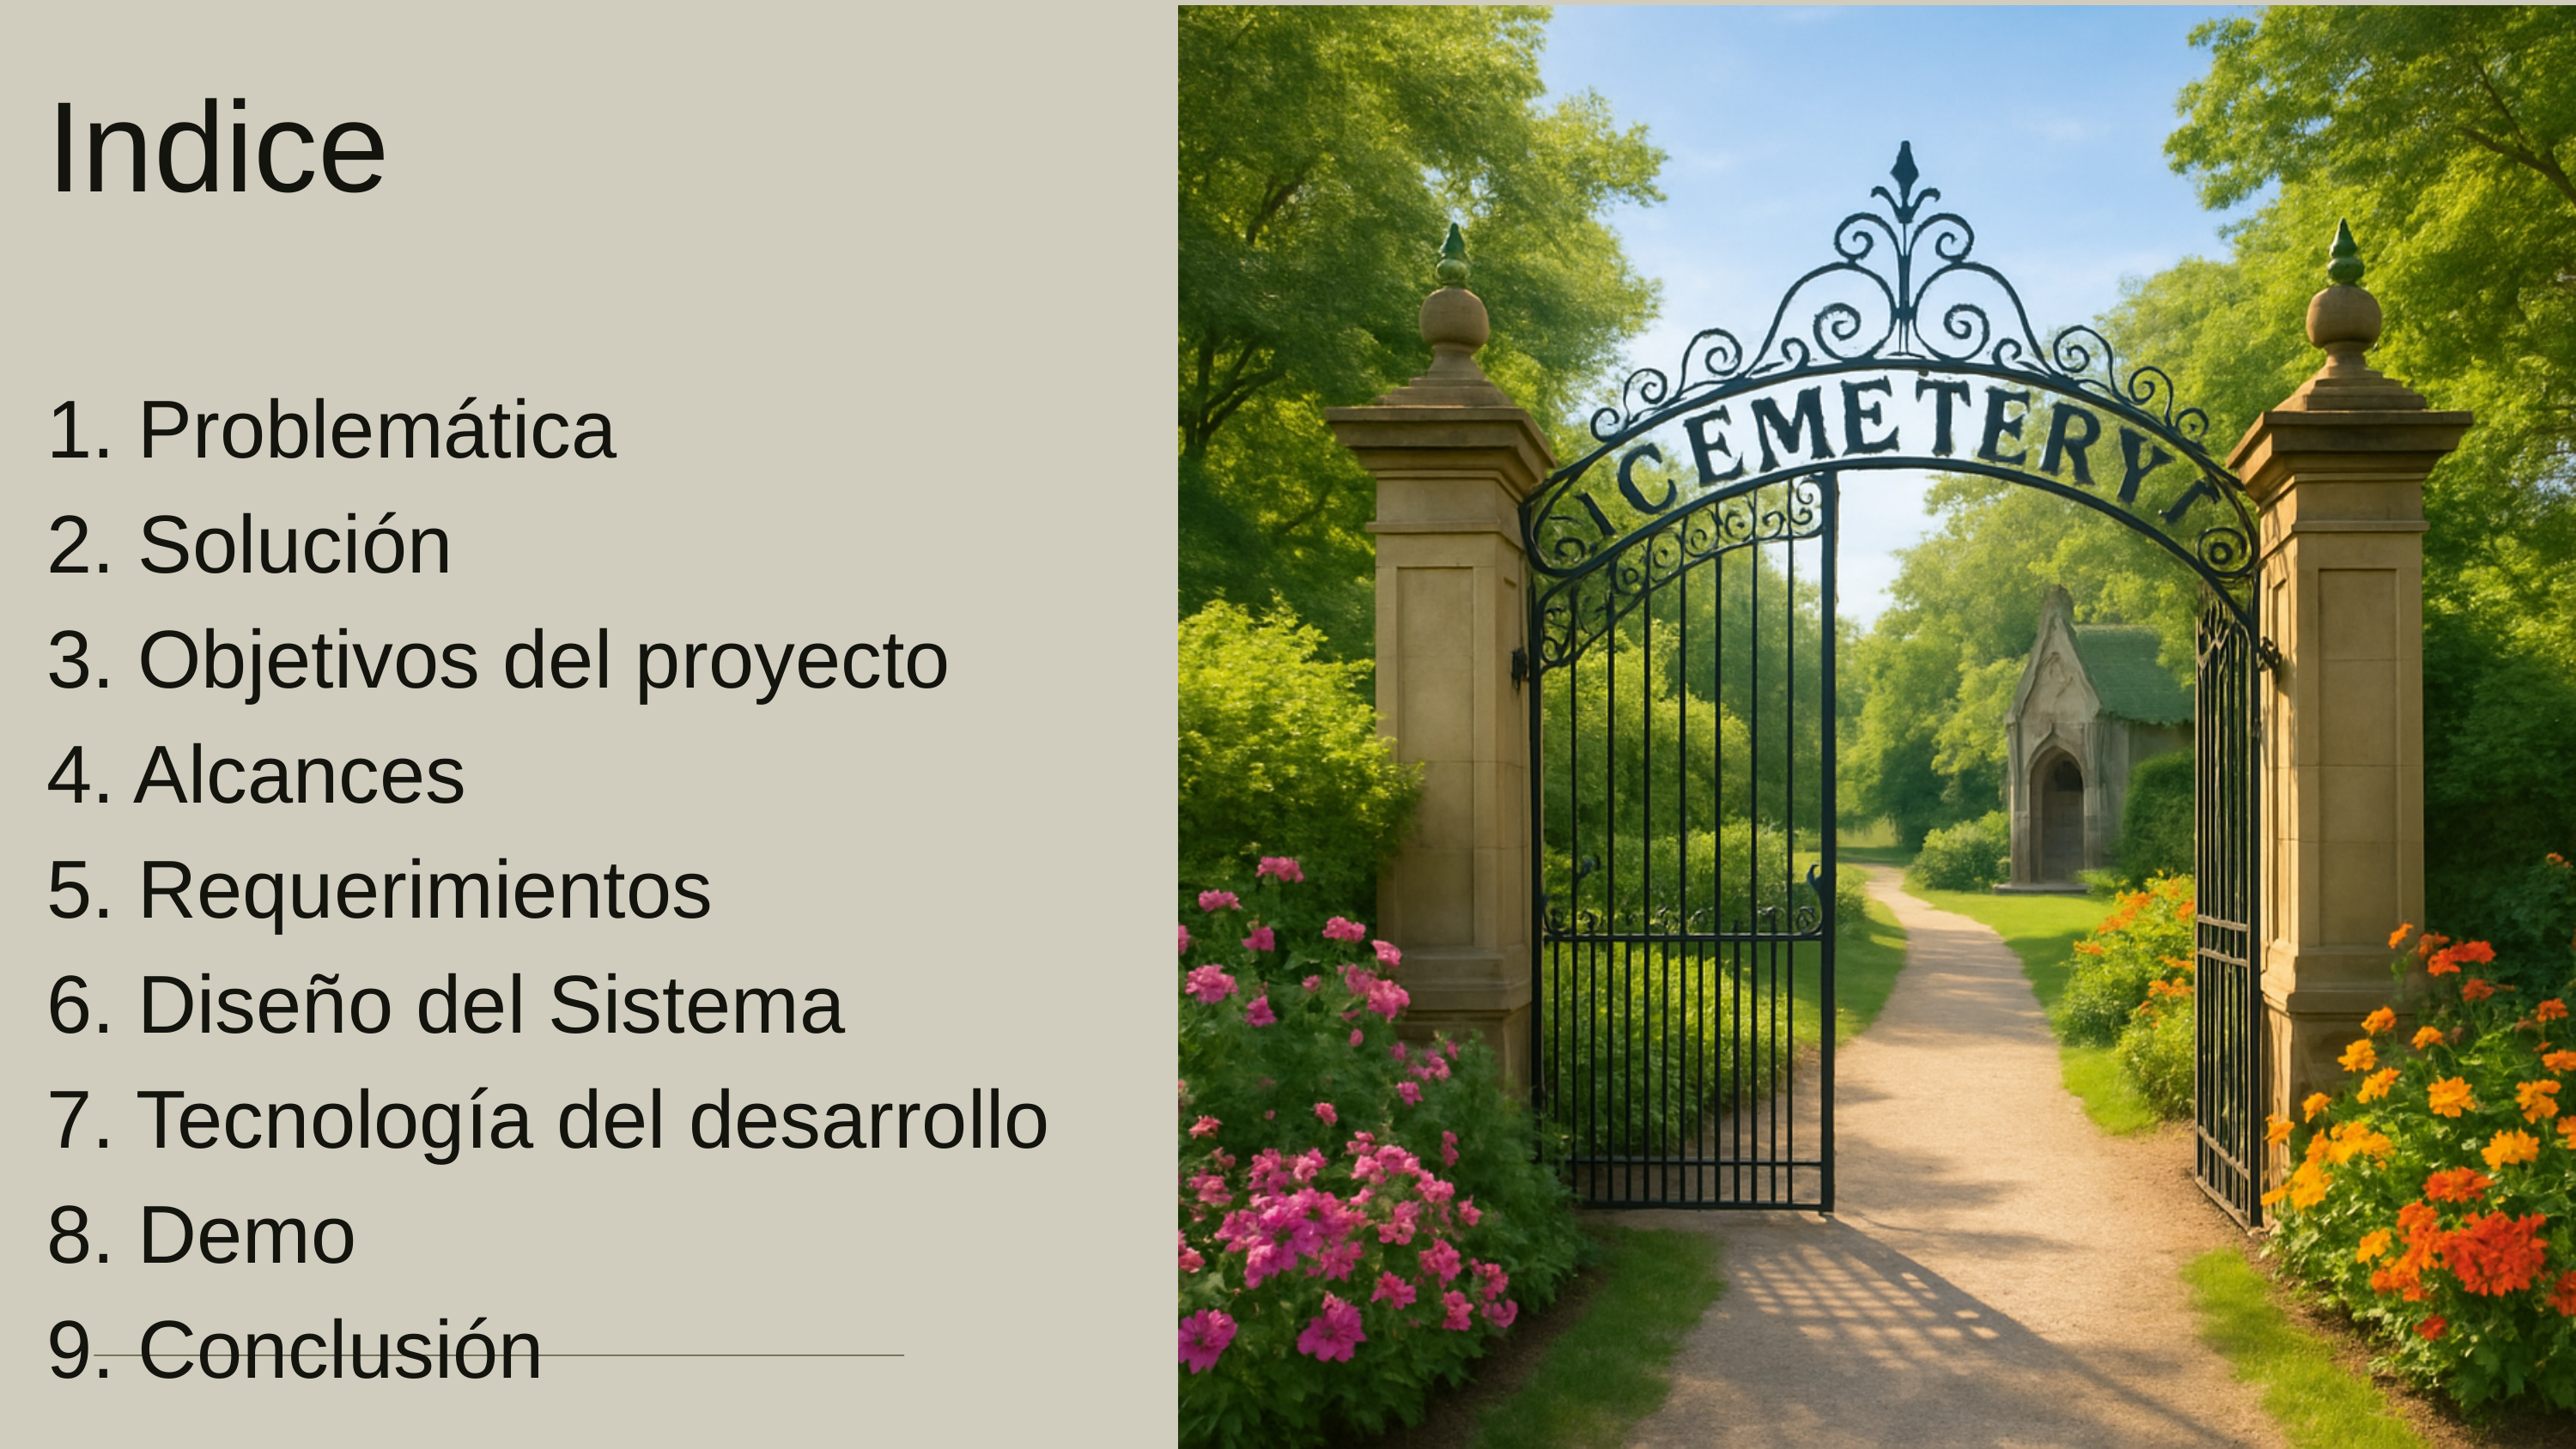

Indice
1. Problemática
2. Solución
3. Objetivos del proyecto
4. Alcances
5. Requerimientos
6. Diseño del Sistema
7. Tecnología del desarrollo
8. Demo
9. Conclusión